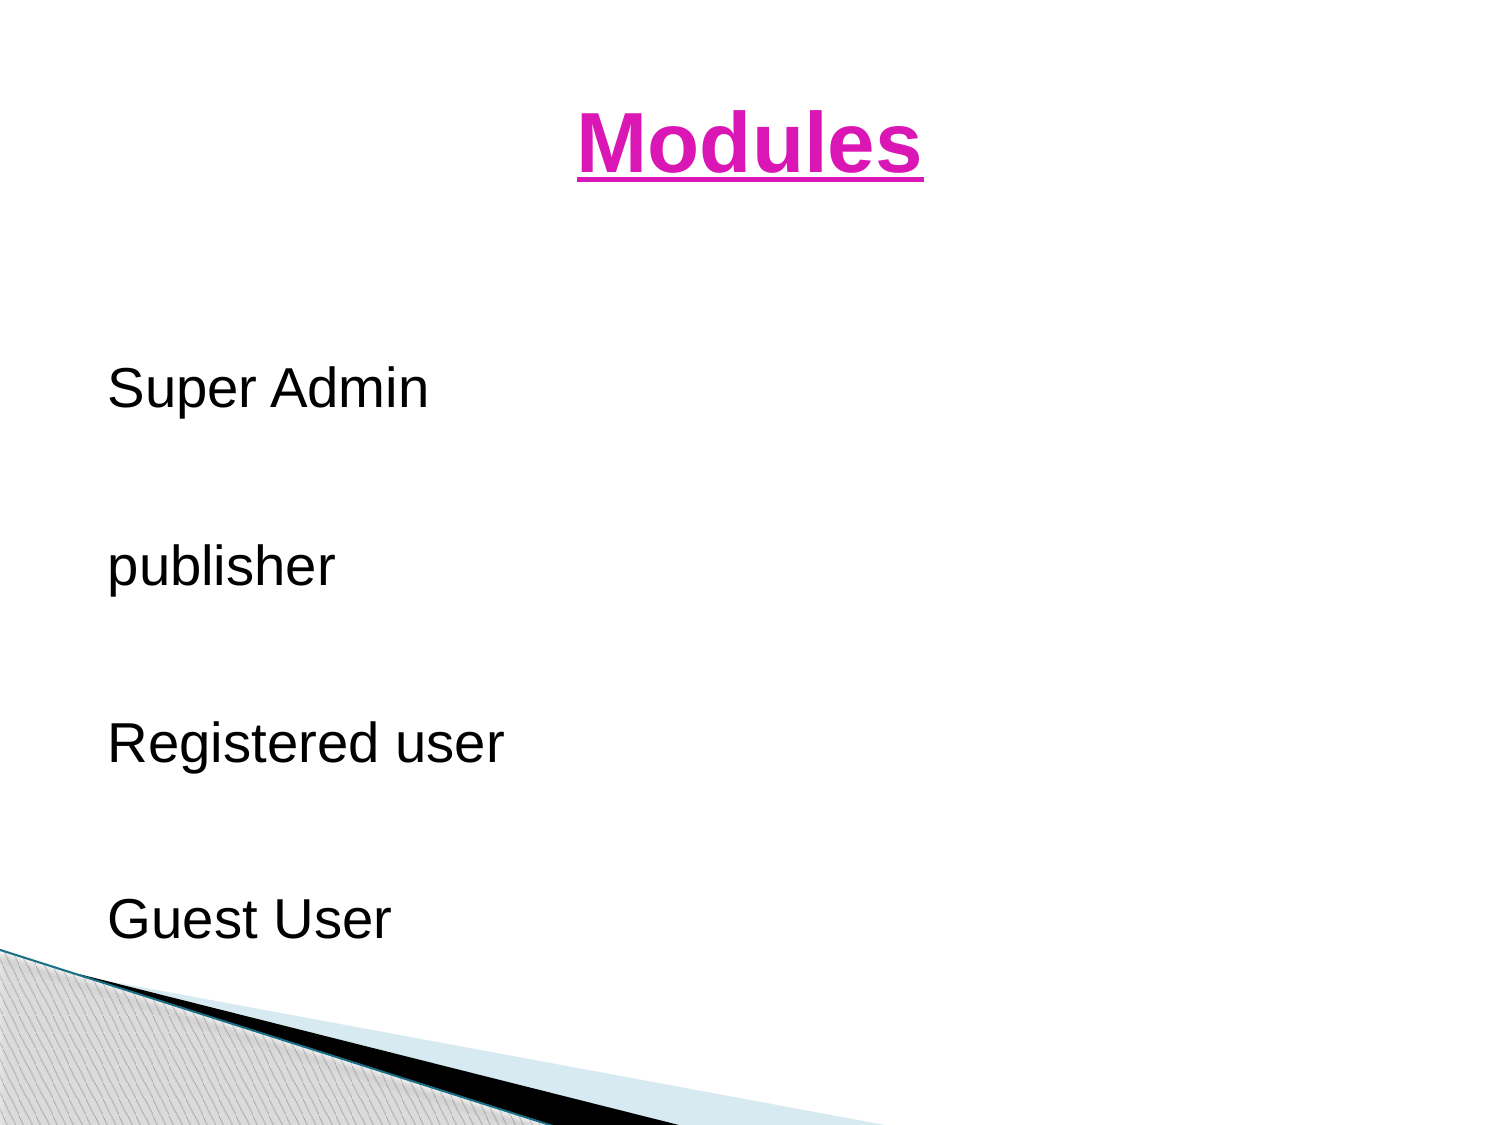

# Modules
Super Admin
publisher
Registered user
Guest User